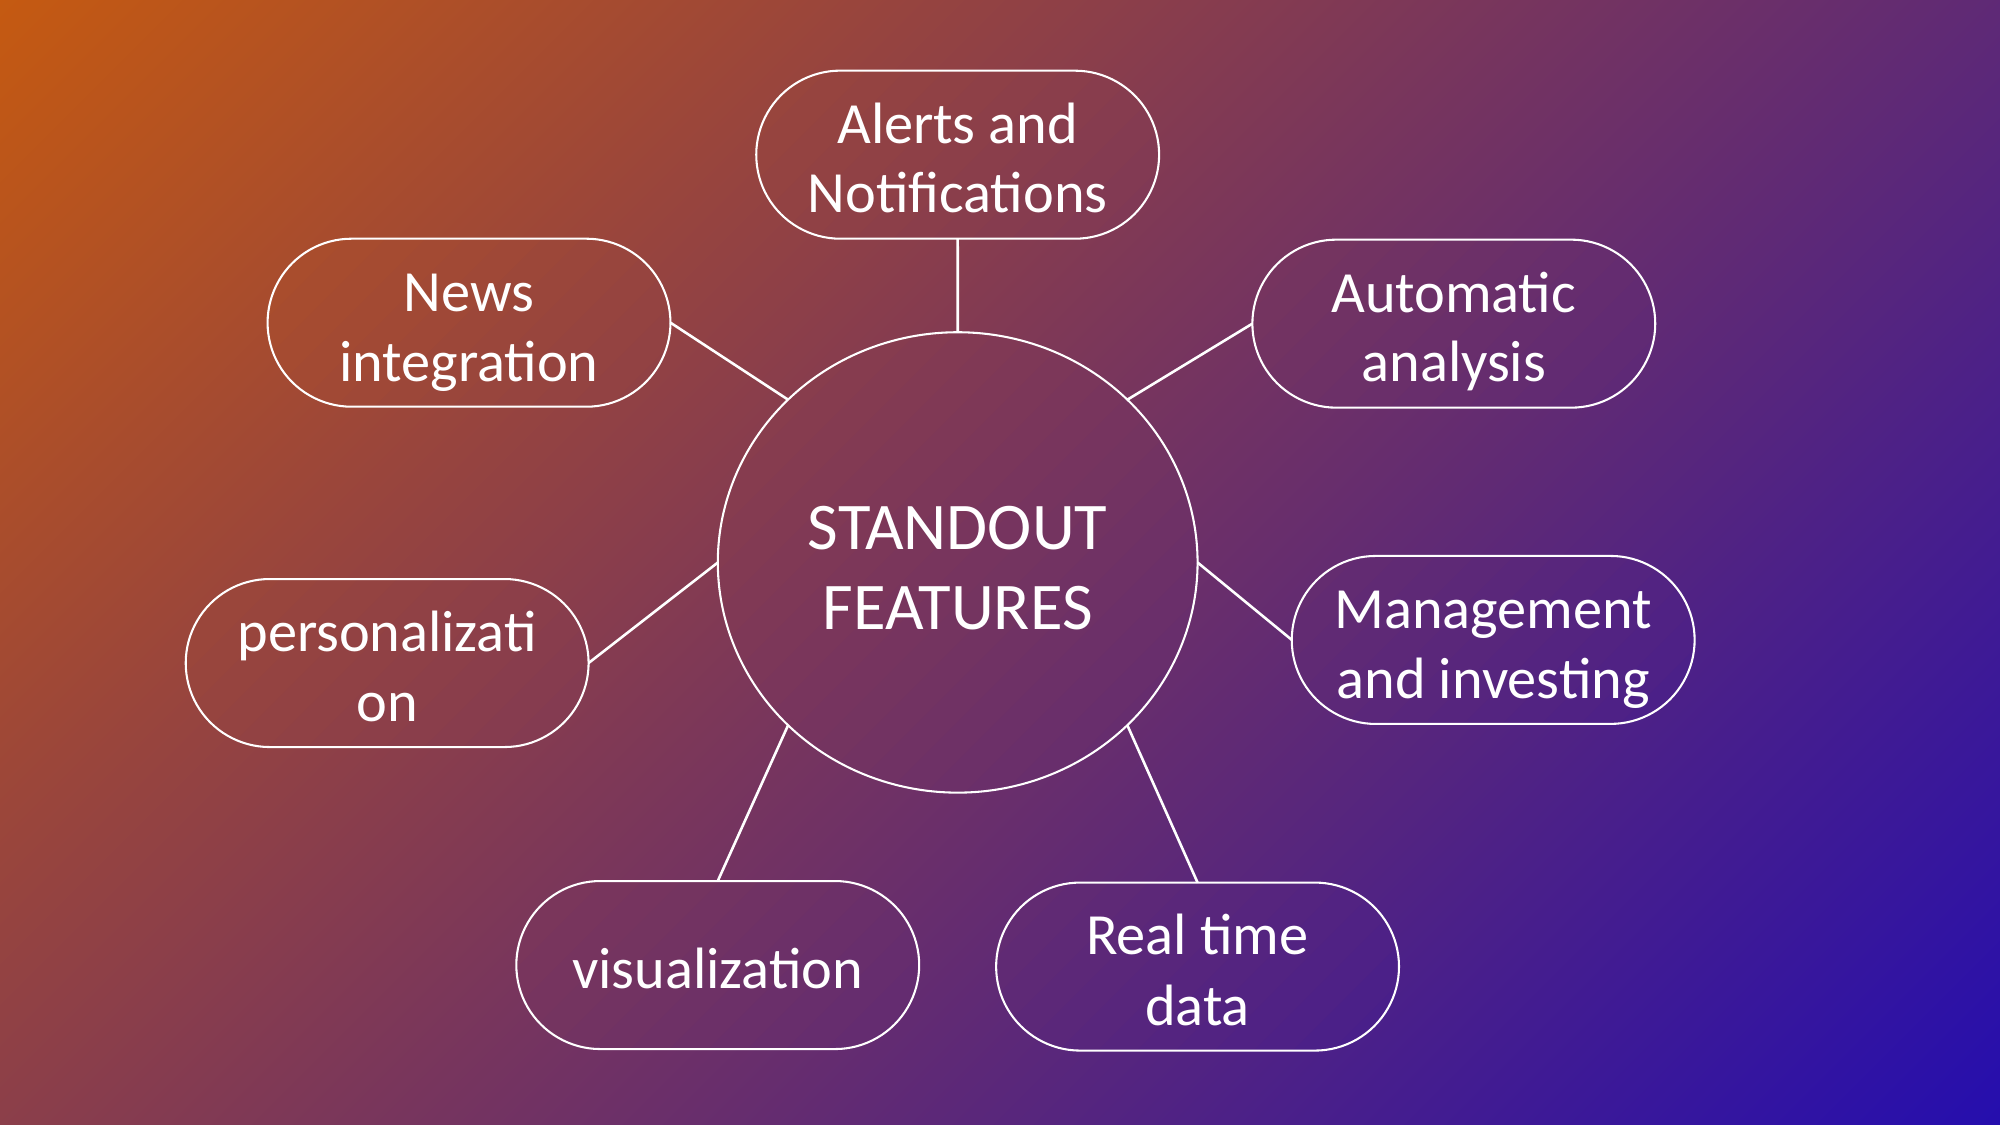

Alerts and Notifications
News integration
Automatic analysis
STANDOUT FEATURES
Management and investing
personalization
visualization
Real time data